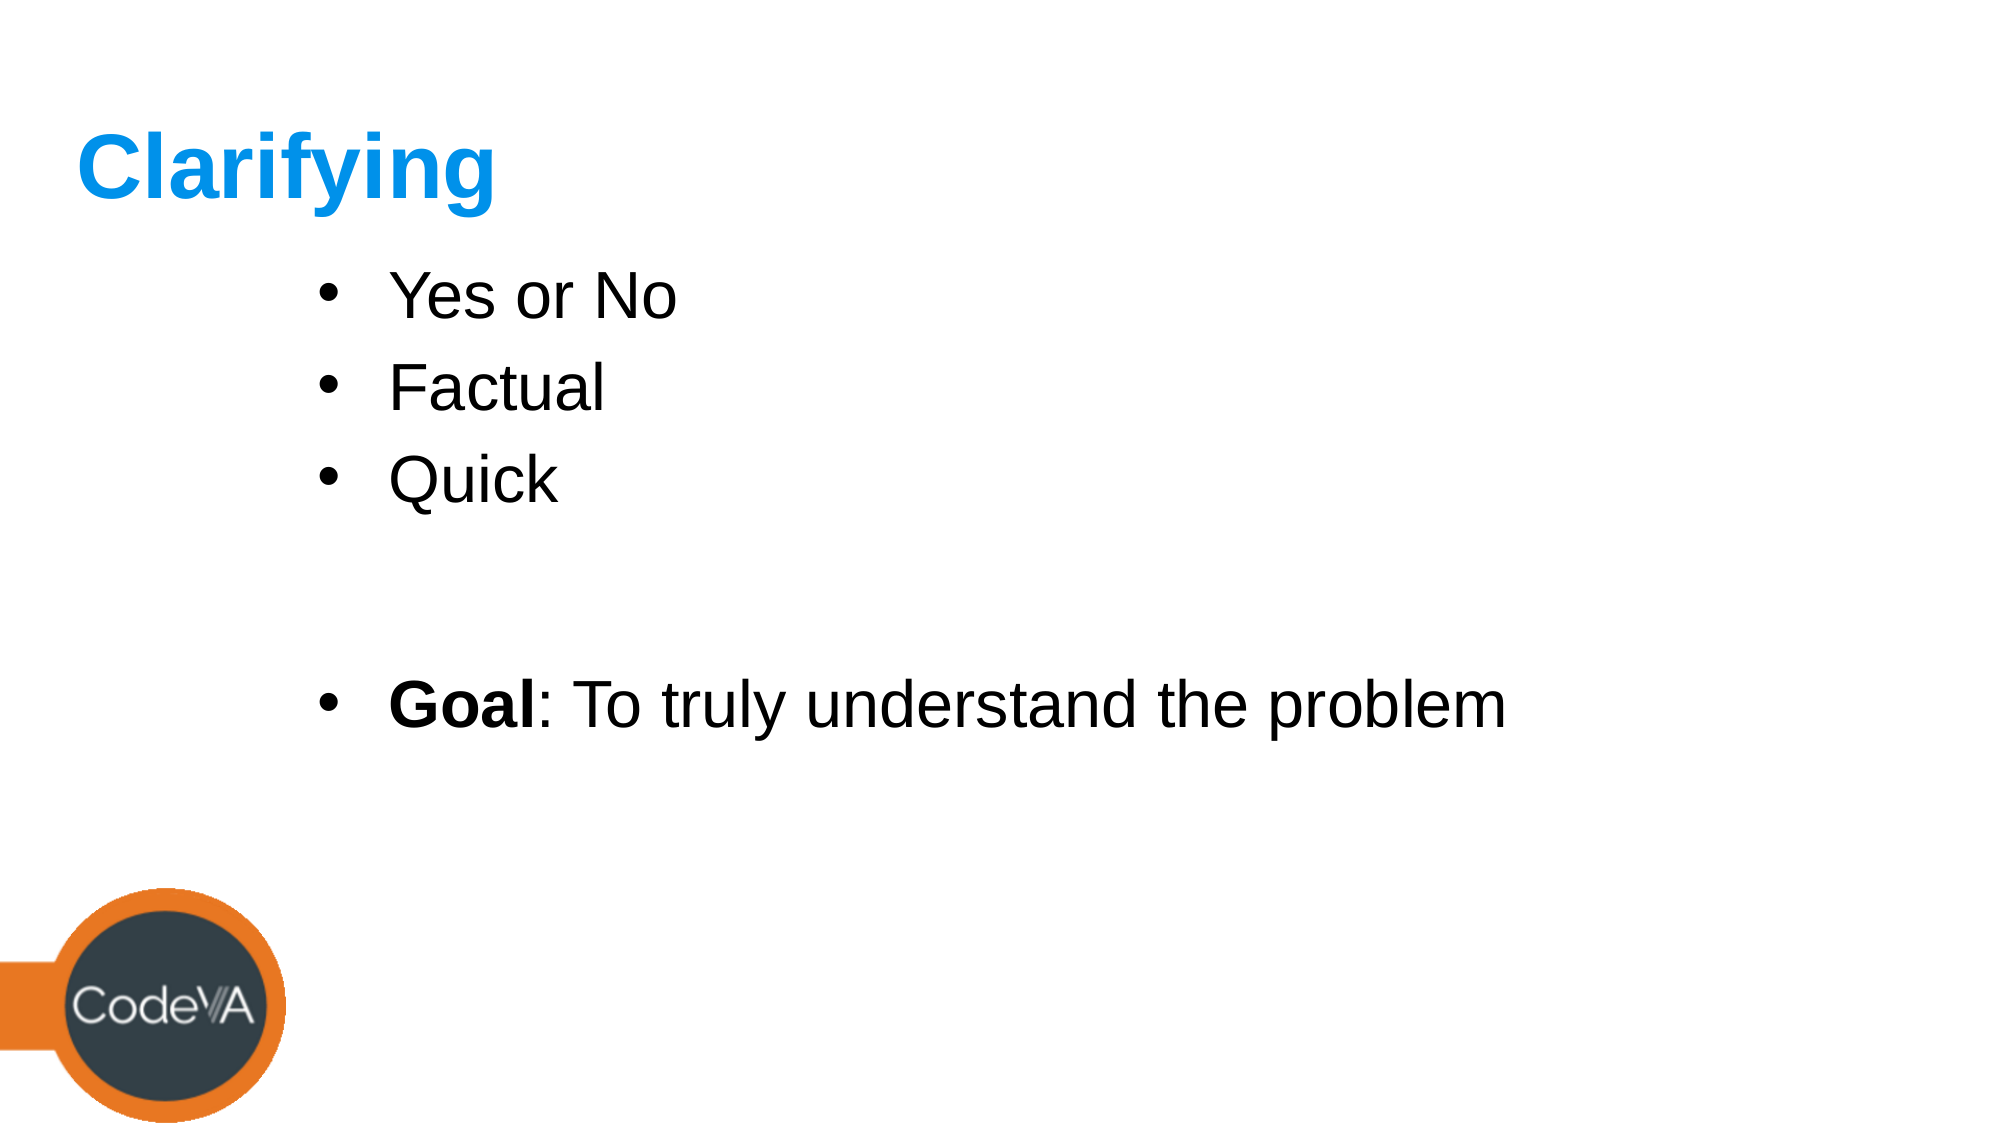

# Clarifying
Yes or No
Factual
Quick

Goal: To truly understand the problem